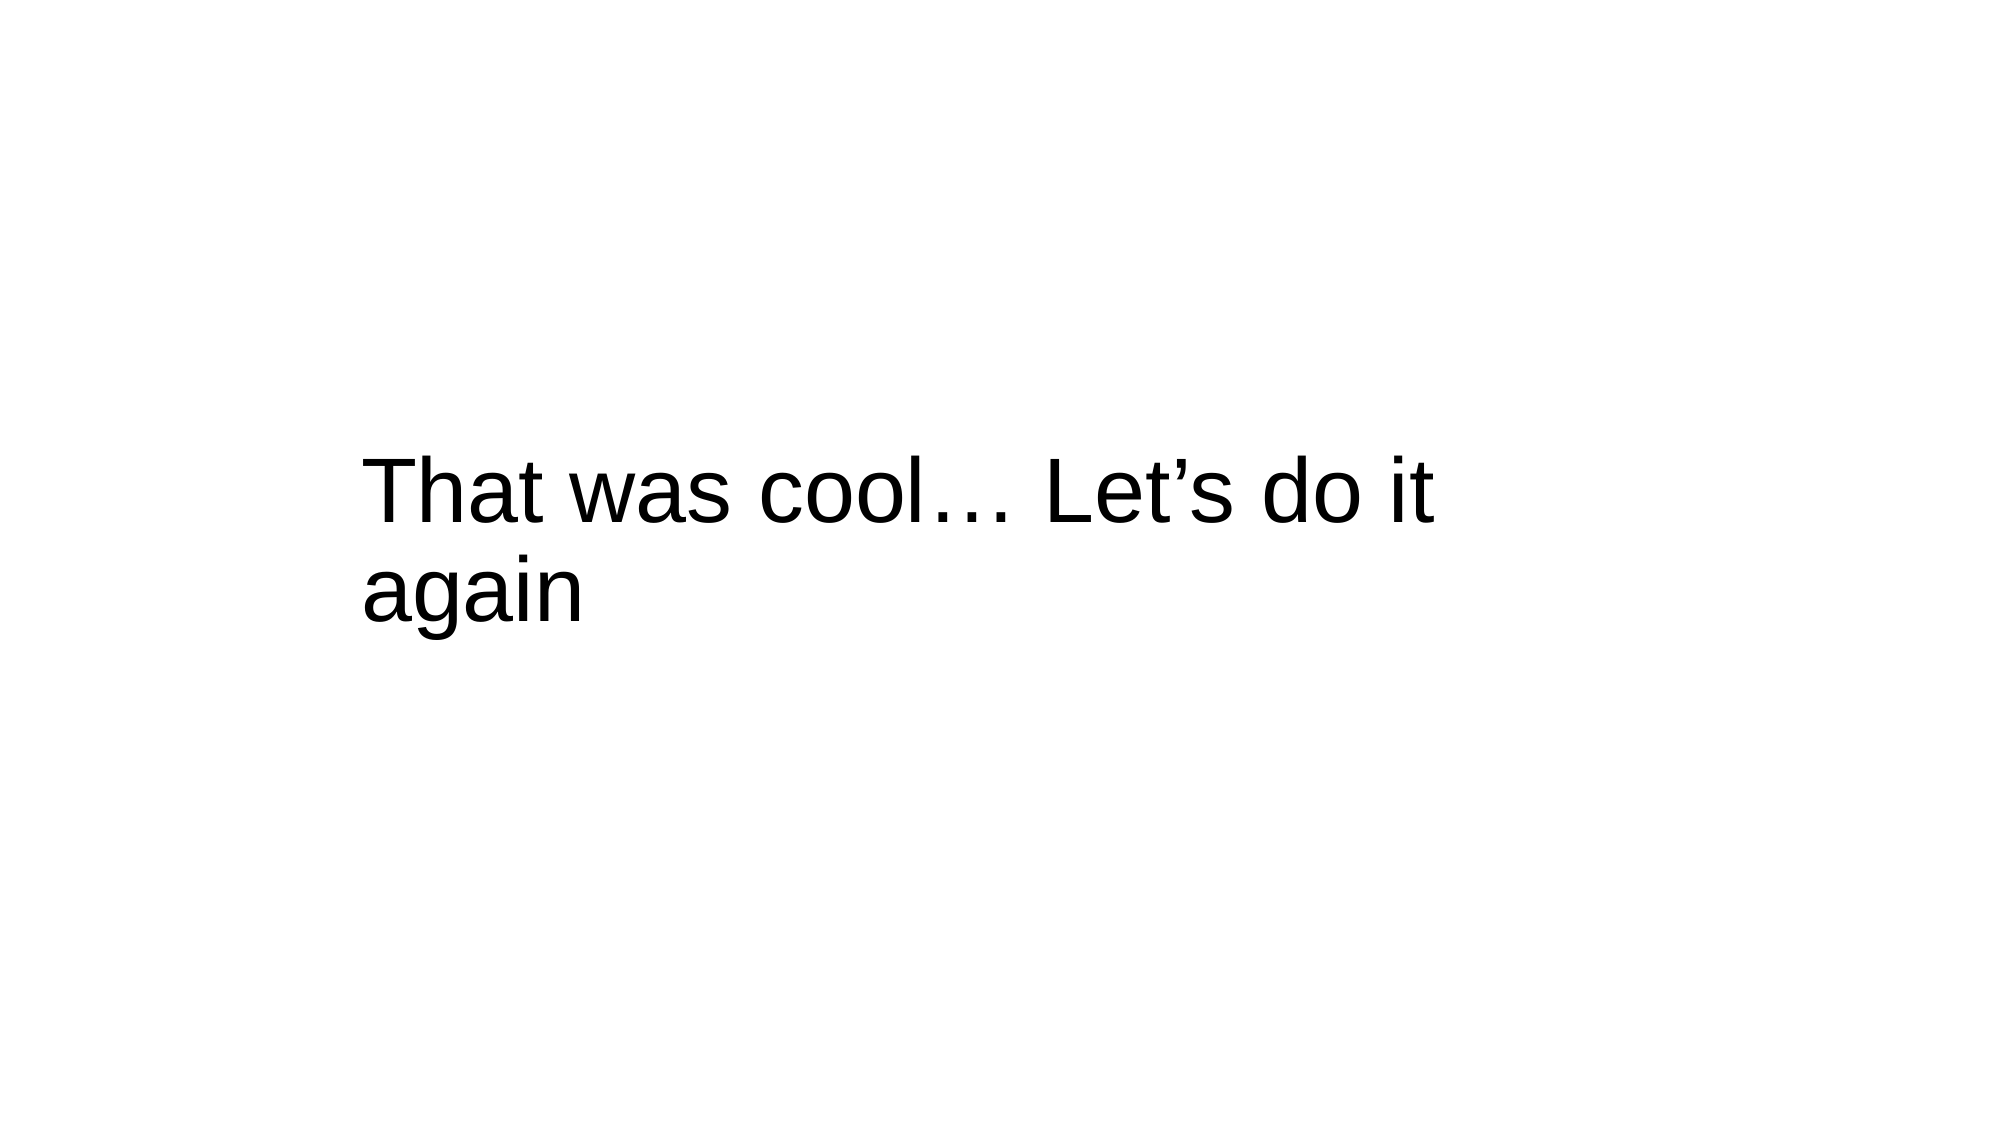

That was cool… Let’s do it again